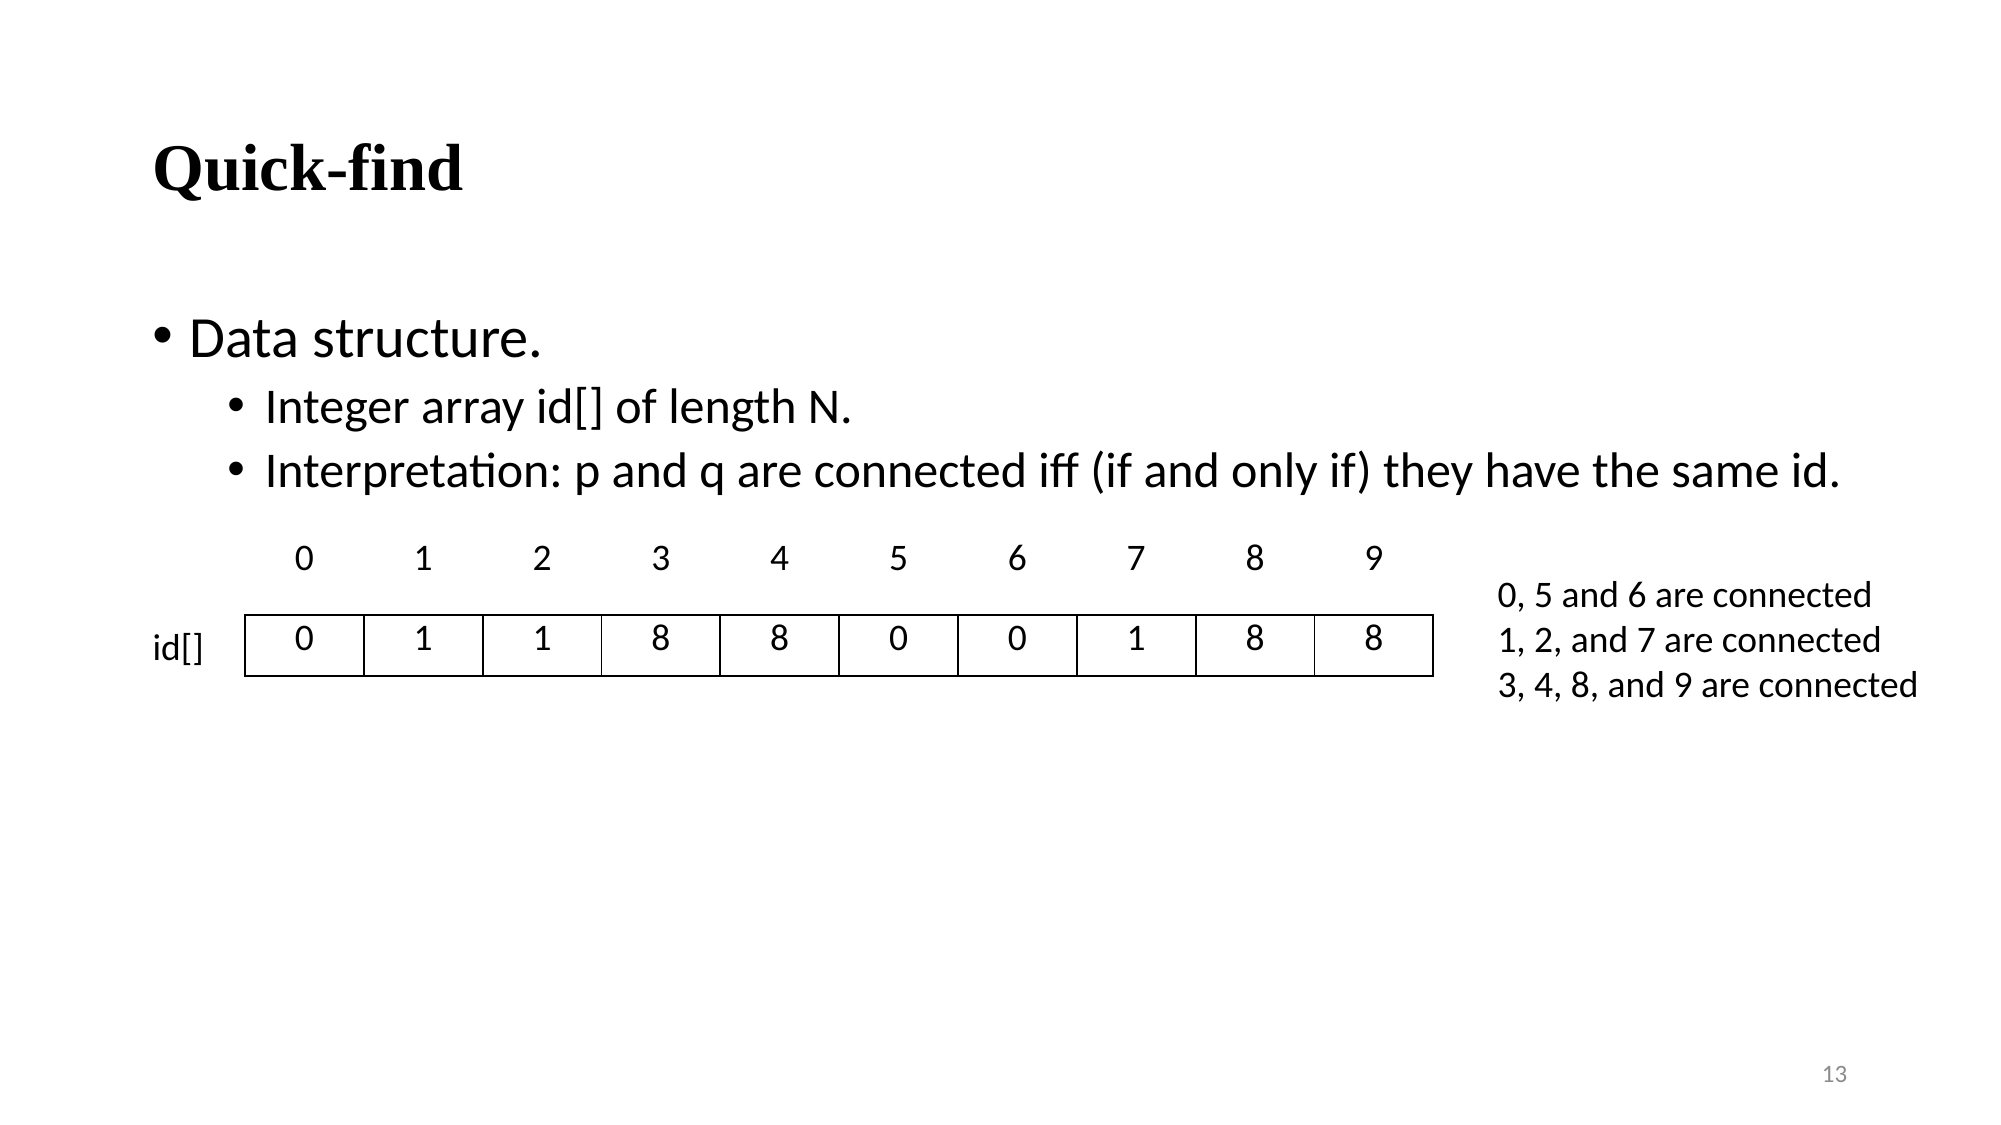

# Quick-find
Data structure.
Integer array id[] of length N.
Interpretation: p and q are connected iff (if and only if) they have the same id.
| 0 | 1 | 2 | 3 | 4 | 5 | 6 | 7 | 8 | 9 |
| --- | --- | --- | --- | --- | --- | --- | --- | --- | --- |
0, 5 and 6 are connected
1, 2, and 7 are connected
3, 4, 8, and 9 are connected
id[]
| 0 | 1 | 1 | 8 | 8 | 0 | 0 | 1 | 8 | 8 |
| --- | --- | --- | --- | --- | --- | --- | --- | --- | --- |
13